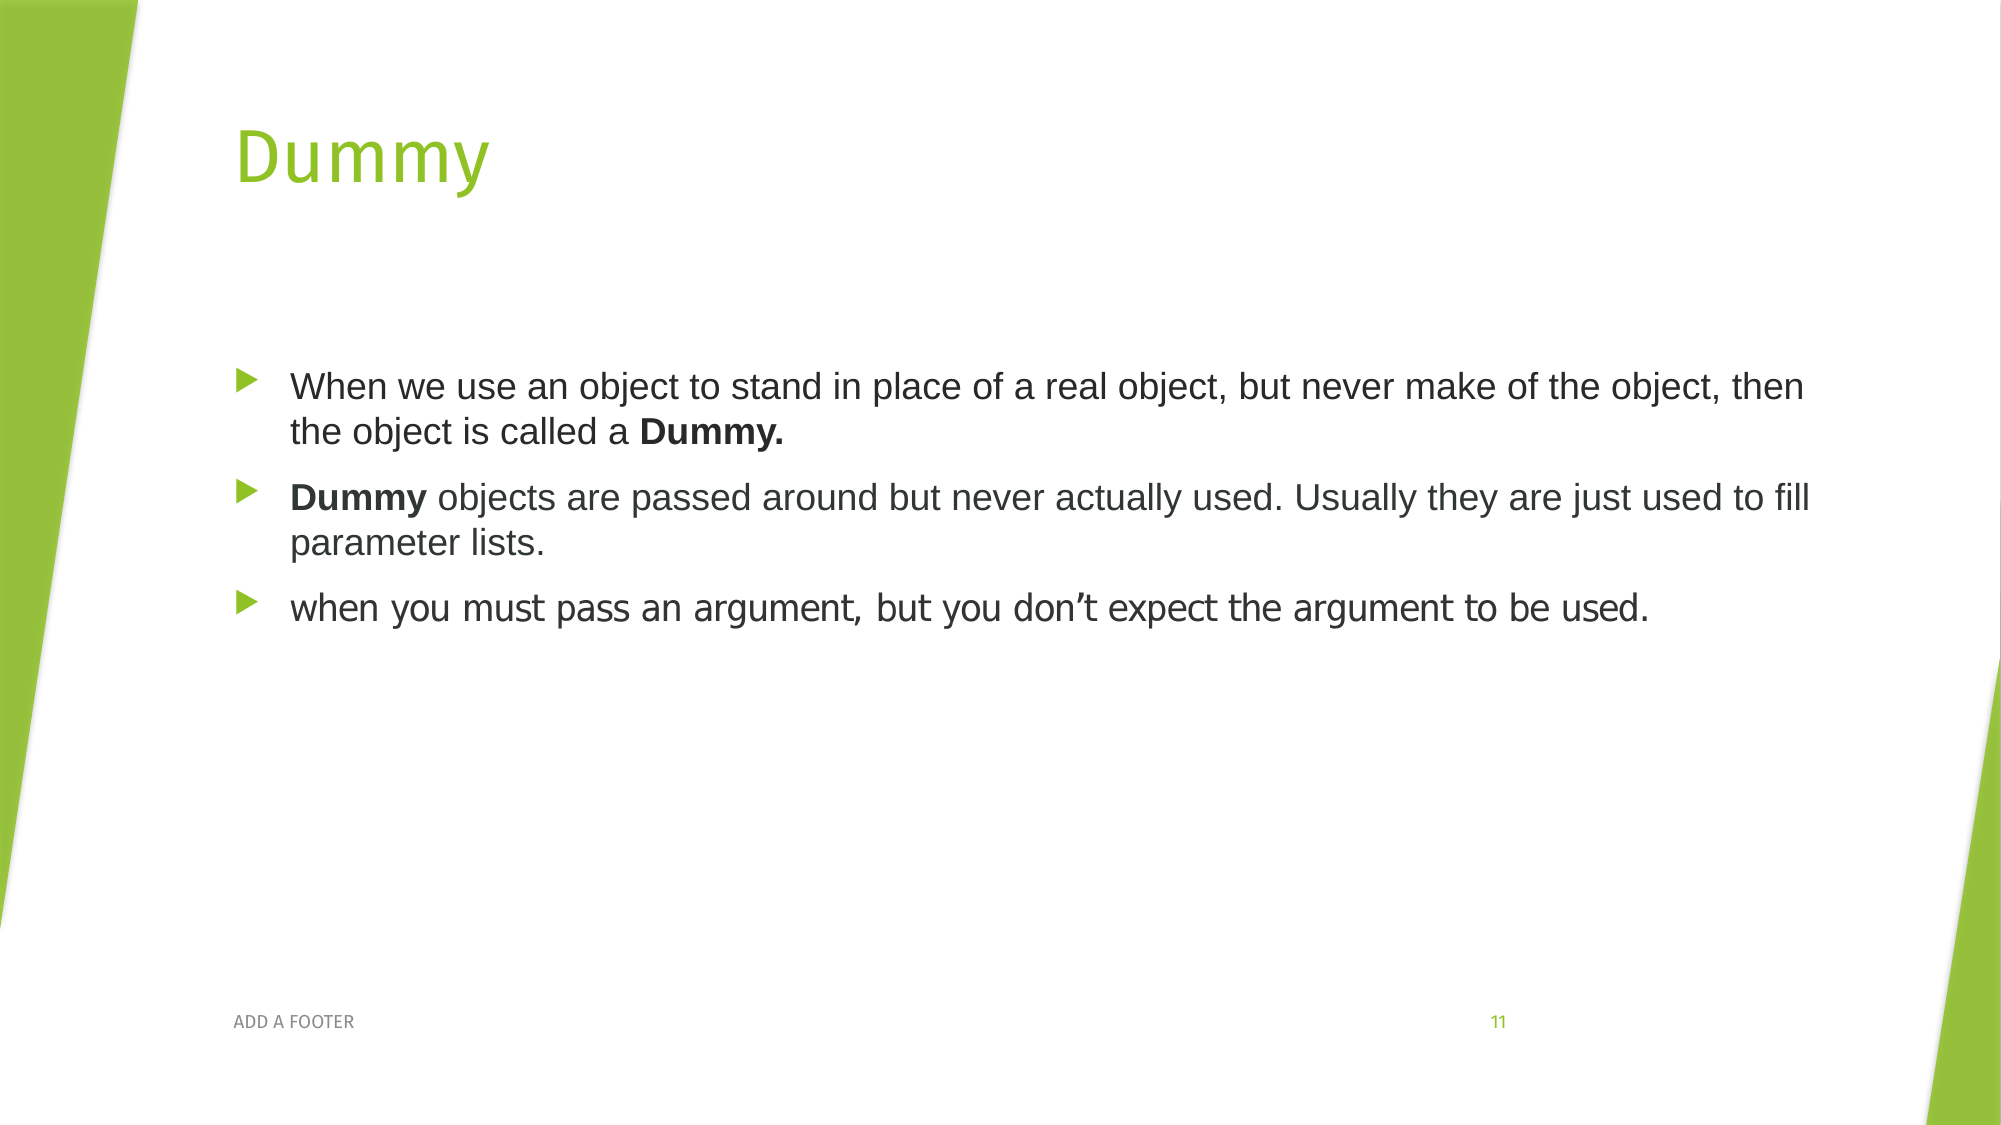

# Dummy
When we use an object to stand in place of a real object, but never make of the object, then the object is called a Dummy.
Dummy objects are passed around but never actually used. Usually they are just used to fill parameter lists.
when you must pass an argument, but you don’t expect the argument to be used.

ADD A FOOTER
11